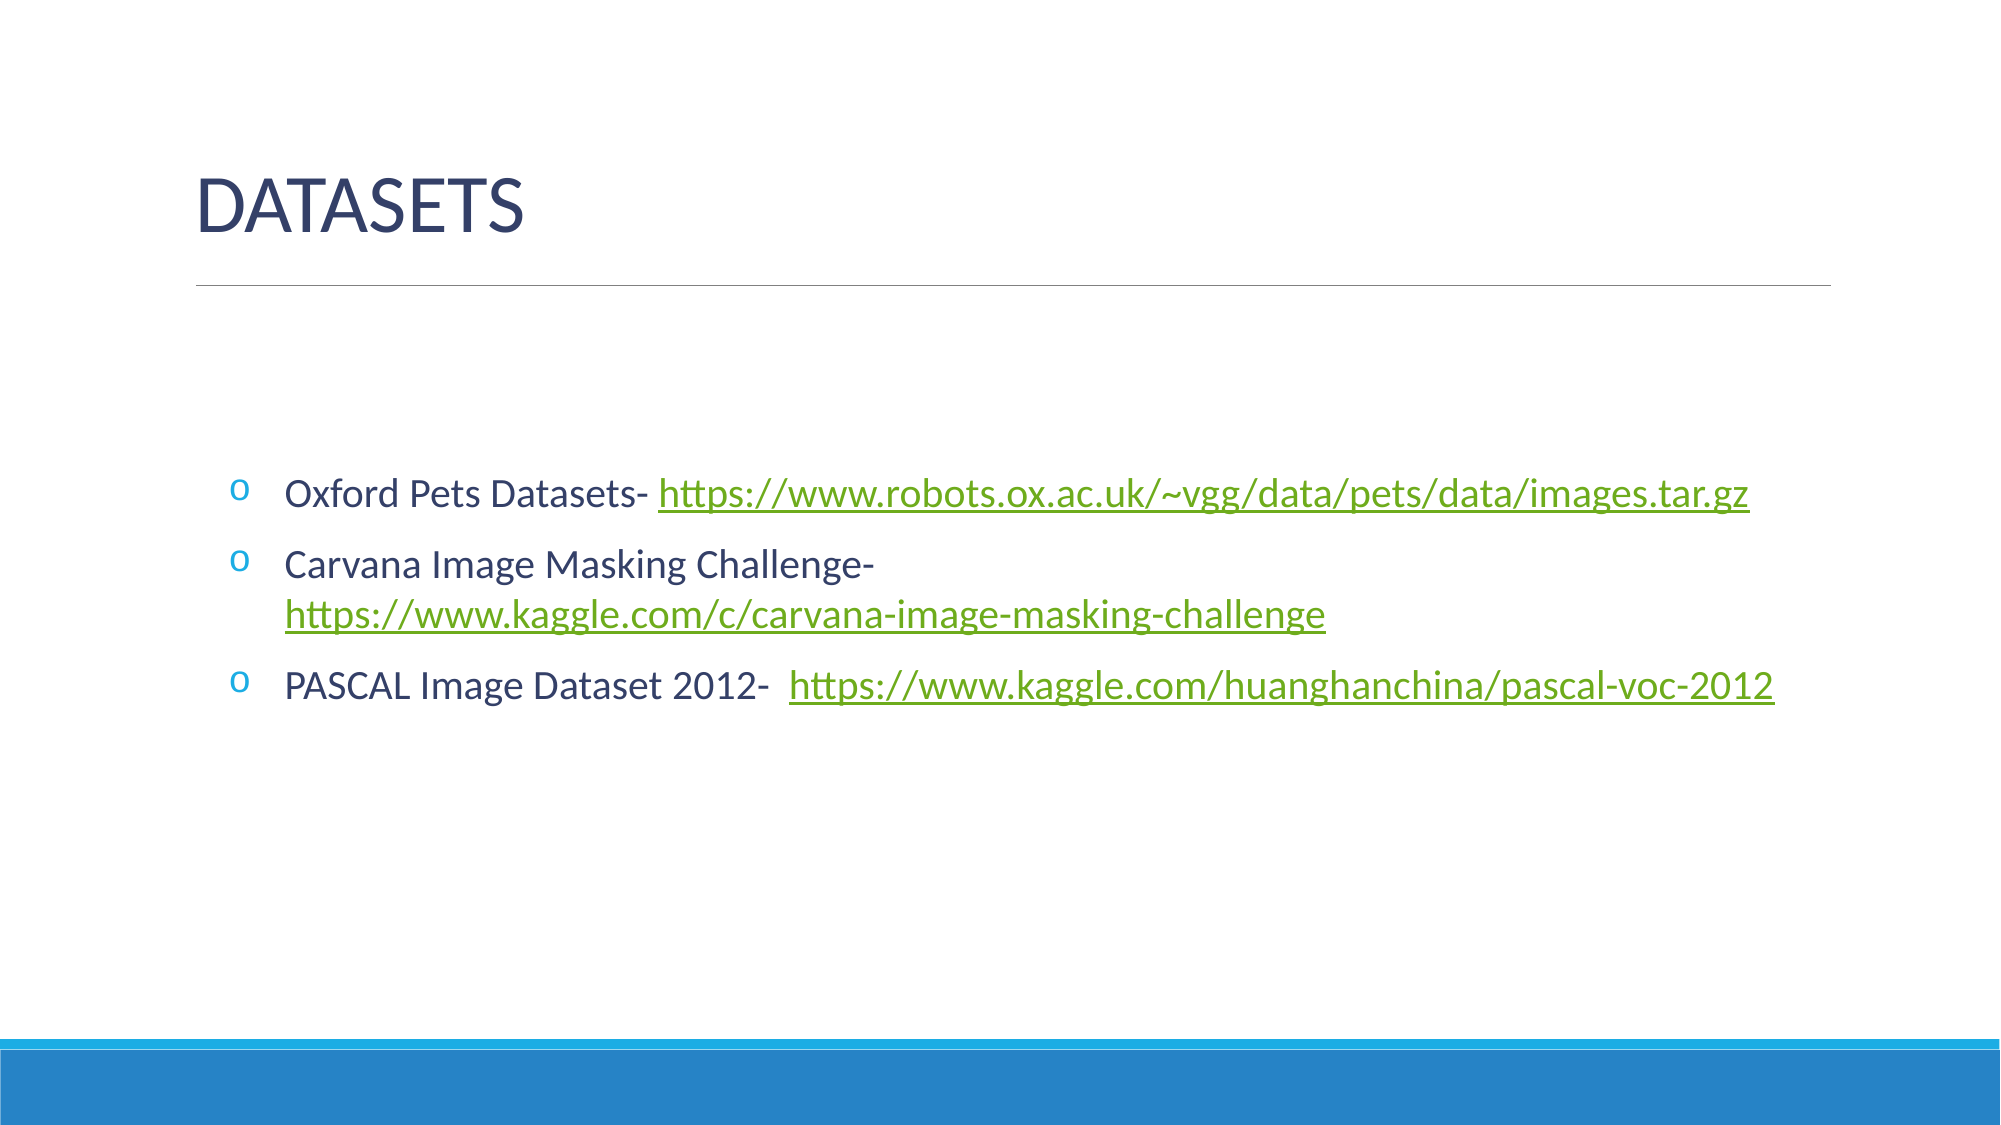

# Datasets

Oxford Pets Datasets- https://www.robots.ox.ac.uk/~vgg/data/pets/data/images.tar.gz
Carvana Image Masking Challenge- https://www.kaggle.com/c/carvana-image-masking-challenge
PASCAL Image Dataset 2012-  https://www.kaggle.com/huanghanchina/pascal-voc-2012